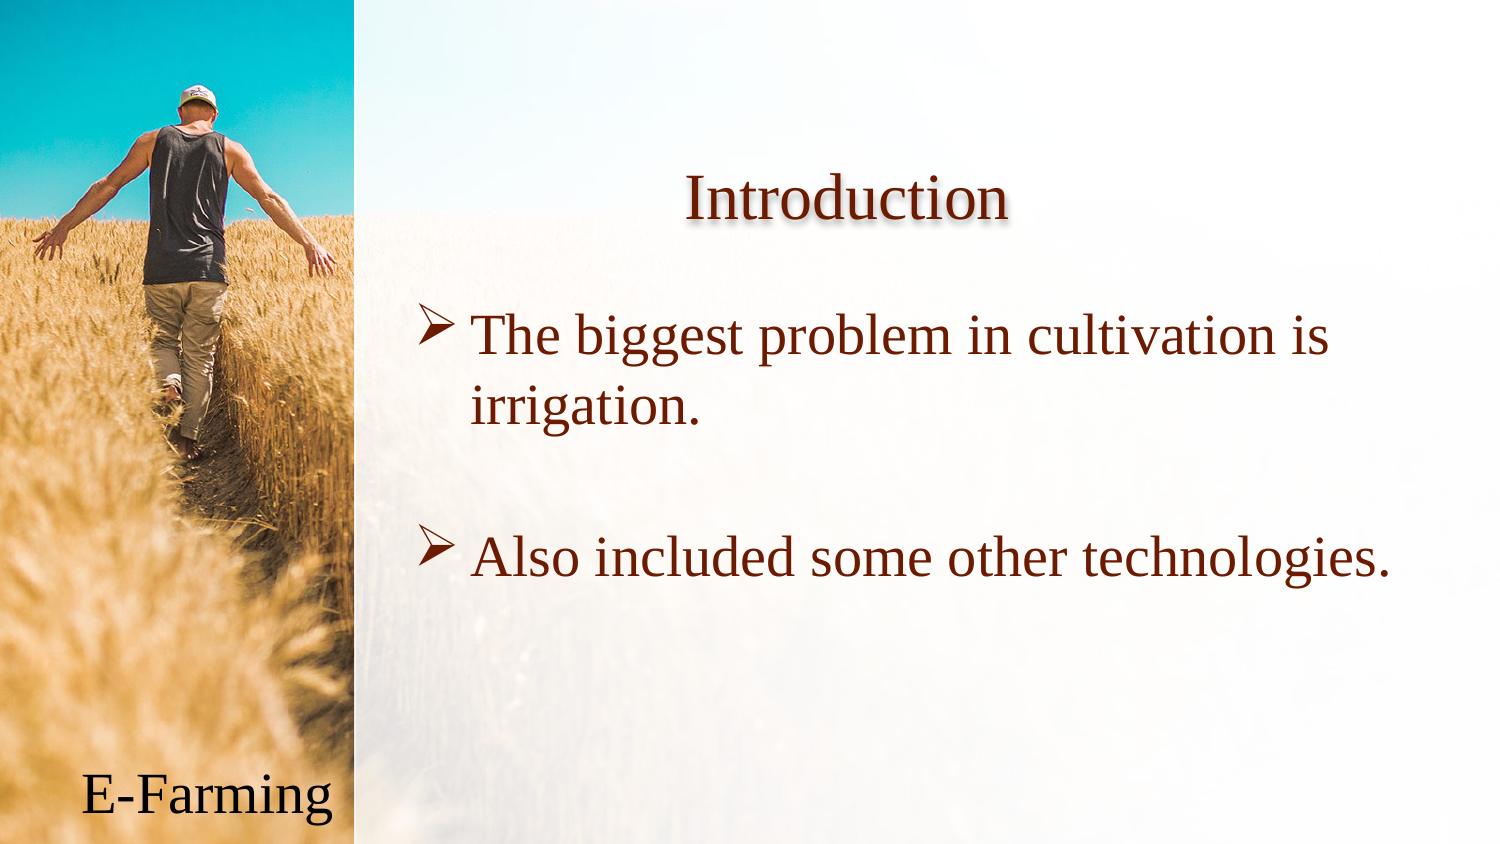

Introduction
The biggest problem in cultivation is irrigation.

Also included some other technologies.
E-Farming